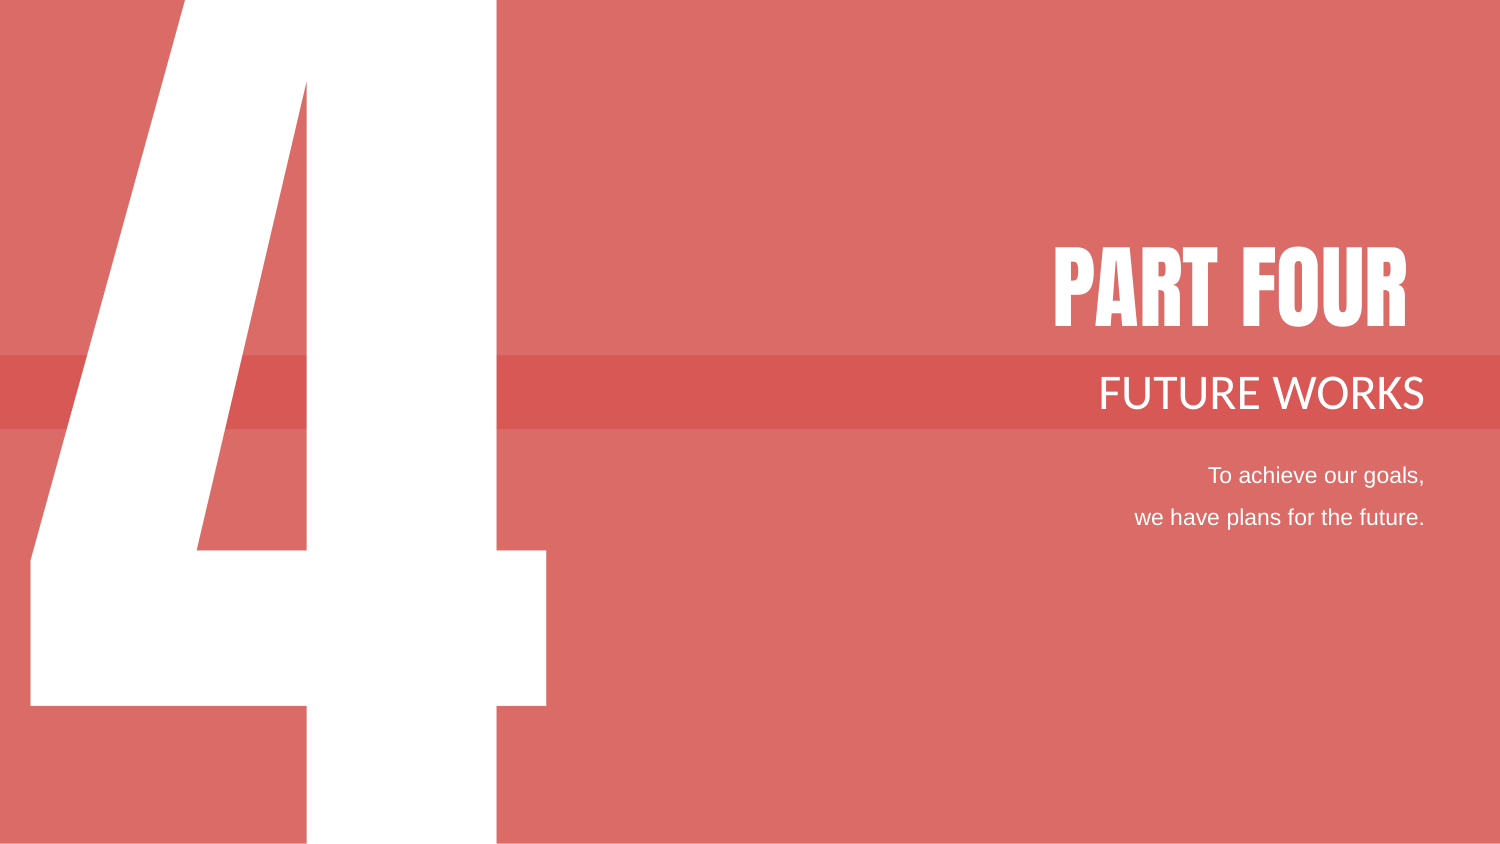

4
PART FOUR
FUTURE WORKS

To achieve our goals,
 we have plans for the future.